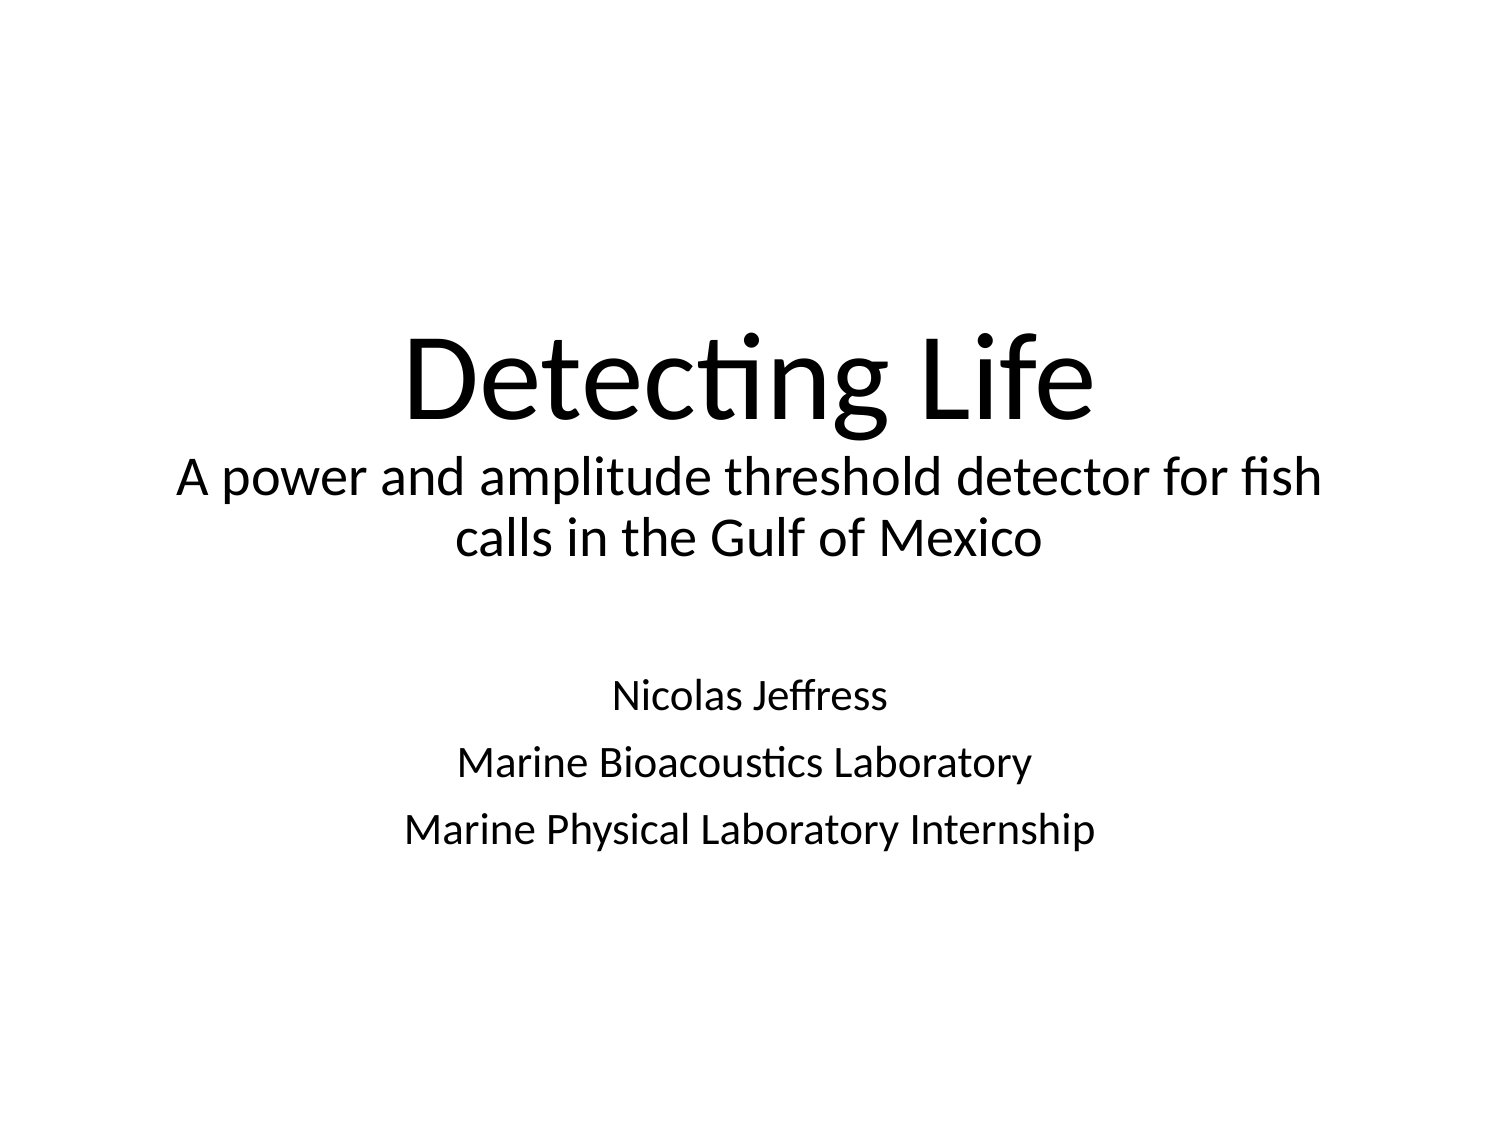

# Detecting Life A power and amplitude threshold detector for fish calls in the Gulf of Mexico

Nicolas Jeffress
Marine Bioacoustics Laboratory
Marine Physical Laboratory Internship